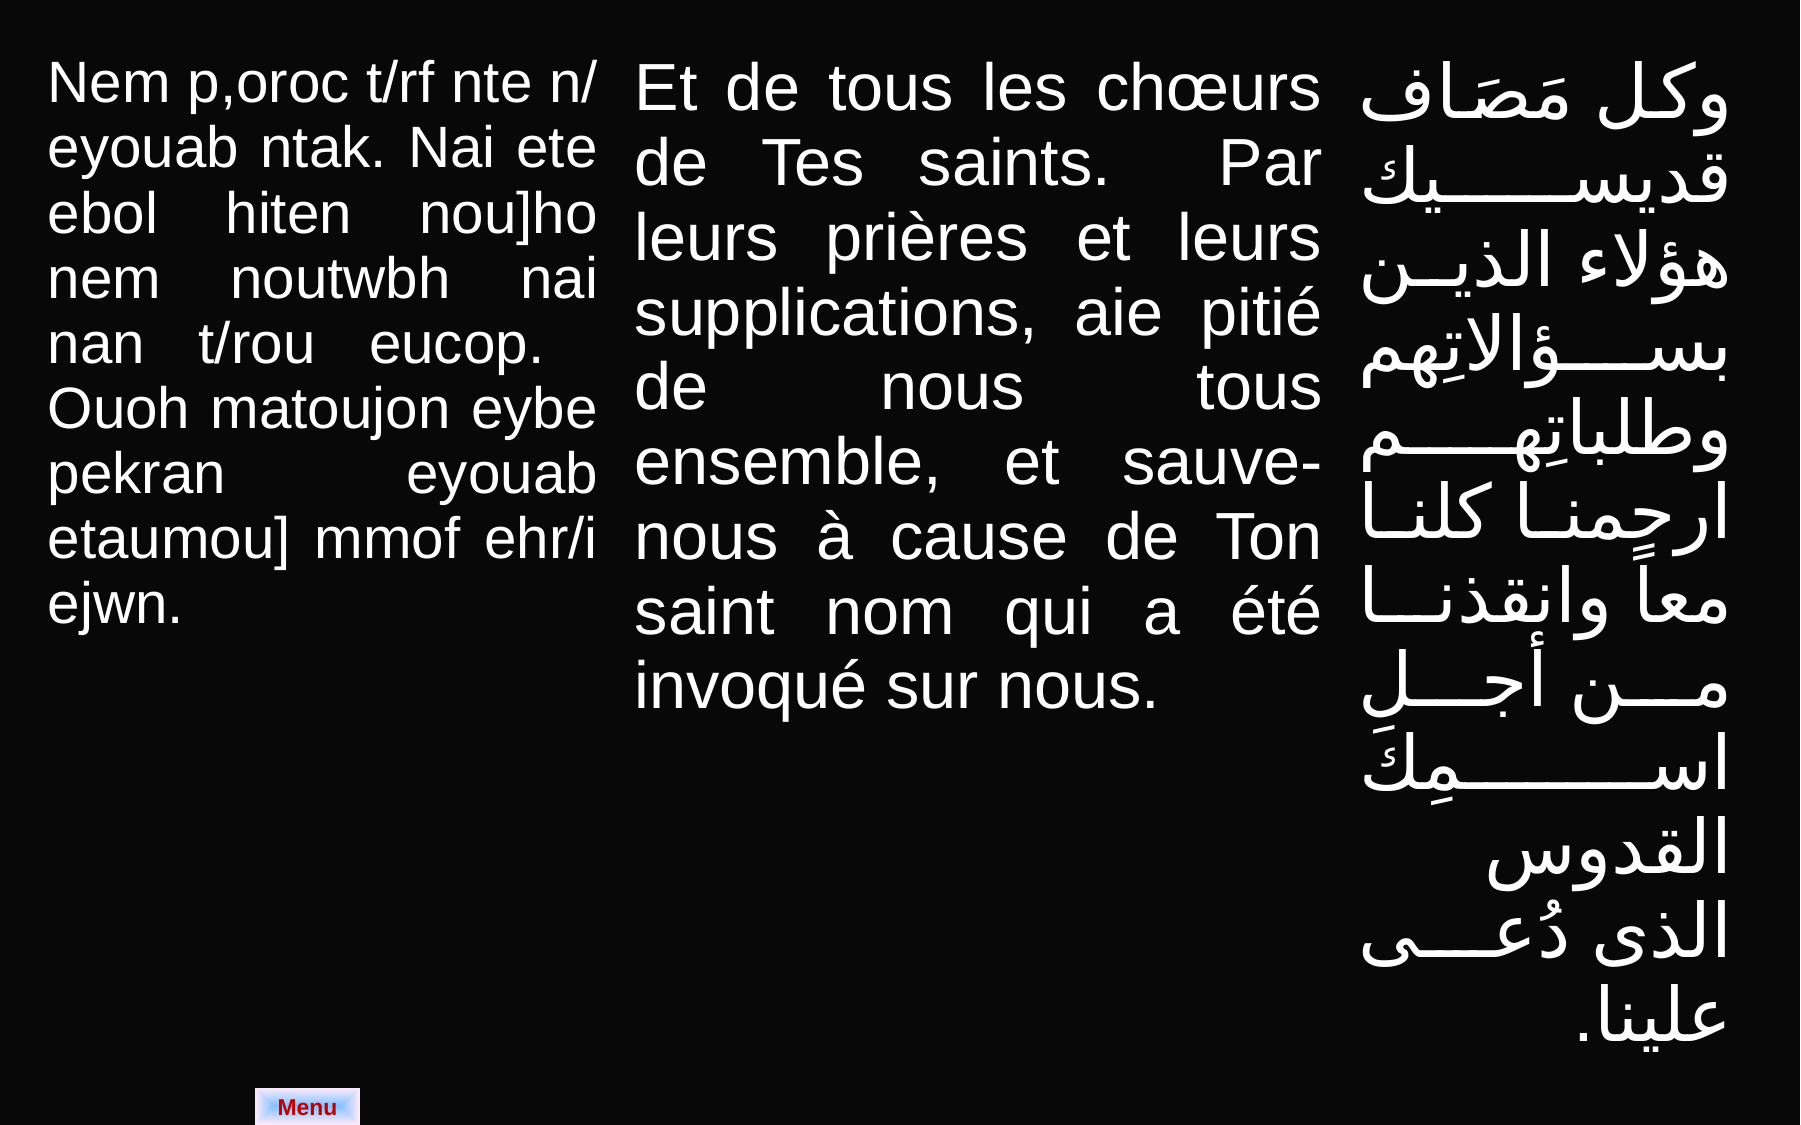

| Nem p,oroc t/rf nte n/ eyouab ntak. Nai ete ebol hiten nou]ho nem noutwbh nai nan t/rou eucop. Ouoh matoujon eybe pekran eyouab etaumou] mmof ehr/i ejwn. | Et de tous les chœurs de Tes saints. Par leurs prières et leurs supplications, aie pitié de nous tous ensemble, et sauve-nous à cause de Ton saint nom qui a été invoqué sur nous. | وكل مَصَاف قديسيك هؤلاء الذين بسؤالاتِهم وطلباتِهم ارحمنا كلنا معاً وانقذنا من أجل اسمِكَ القدوس الذى دُعى علينا. |
| --- | --- | --- |

Menu